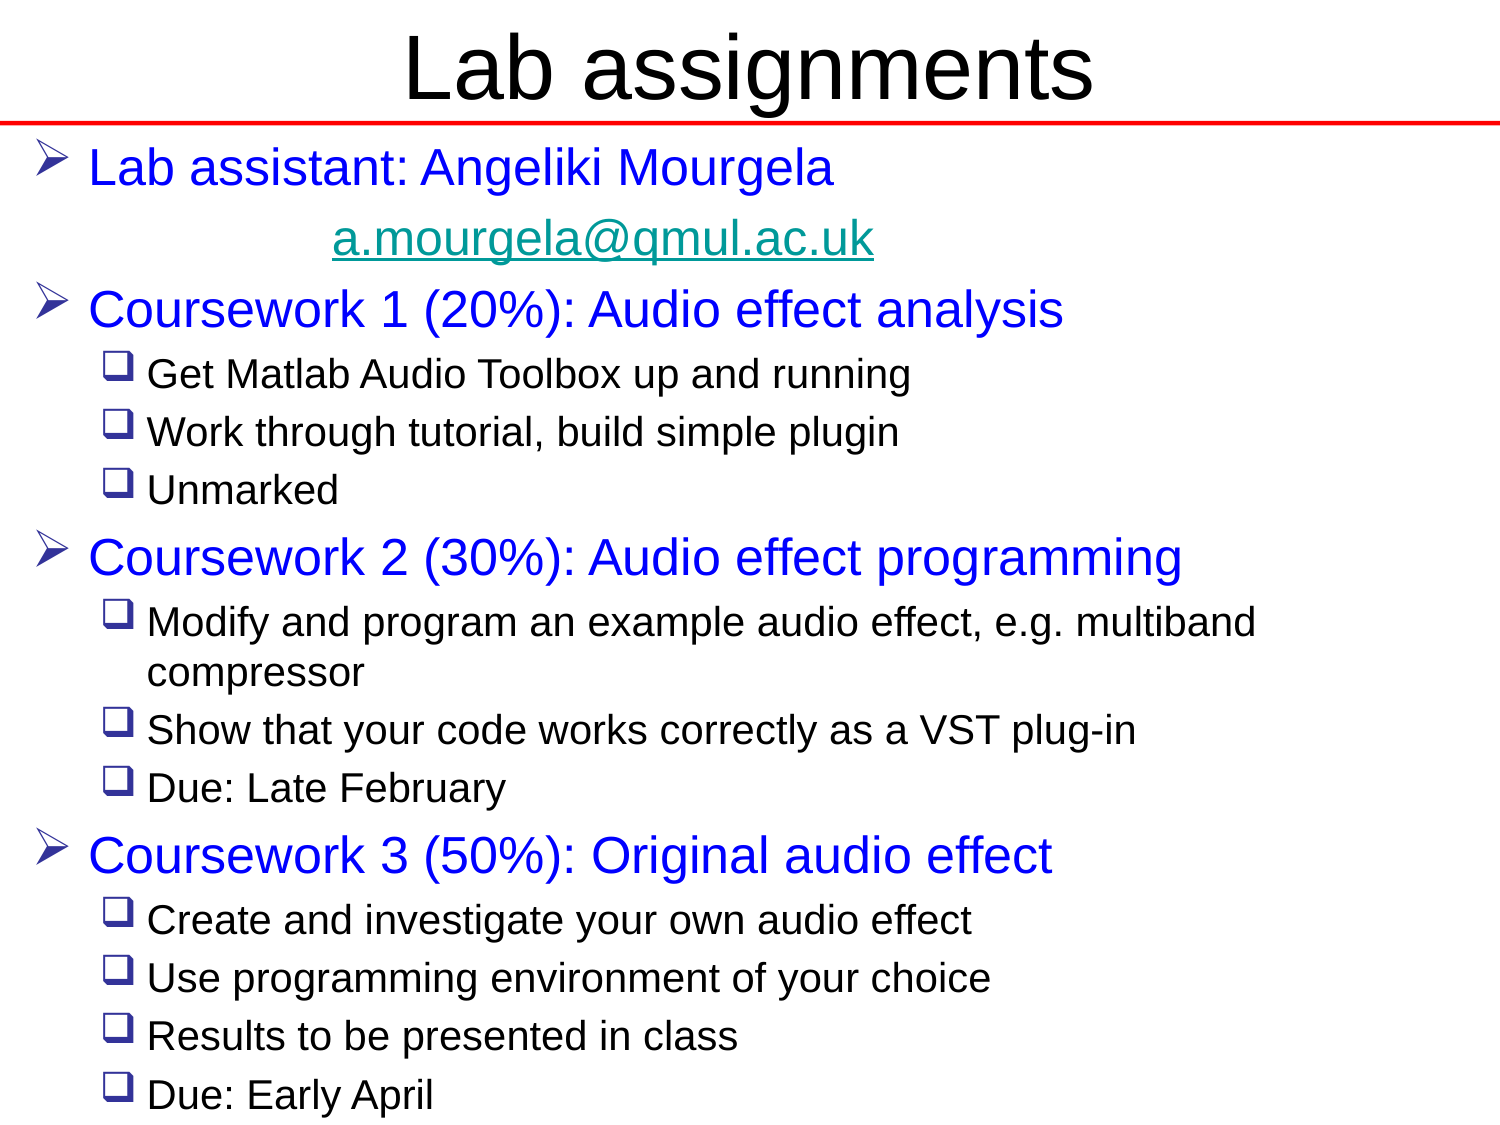

# Lab assignments
Lab assistant: Angeliki Mourgela
		a.mourgela@qmul.ac.uk
Unmarked assignment: Audio effect analysis
Get JUCE, VST, Visual Studio up and running
Edit existing code, build simple plug-in
Unmarked
Assignment 2: Audio effect programming
Modify and program an example audio effect
Show that your code works correctly as a VST plug-in
Due: Early March
Assignment 3: Original audio effect
Create and investigate your own audio effect
Use programming environment of your choice
Results to be presented in class
Due: Late March
Lab assistant: Angeliki Mourgela
		a.mourgela@qmul.ac.uk
Coursework 1 (20%): Audio effect analysis
Get Matlab Audio Toolbox up and running
Work through tutorial, build simple plugin
Unmarked
Coursework 2 (30%): Audio effect programming
Modify and program an example audio effect, e.g. multiband compressor
Show that your code works correctly as a VST plug-in
Due: Late February
Coursework 3 (50%): Original audio effect
Create and investigate your own audio effect
Use programming environment of your choice
Results to be presented in class
Due: Early April